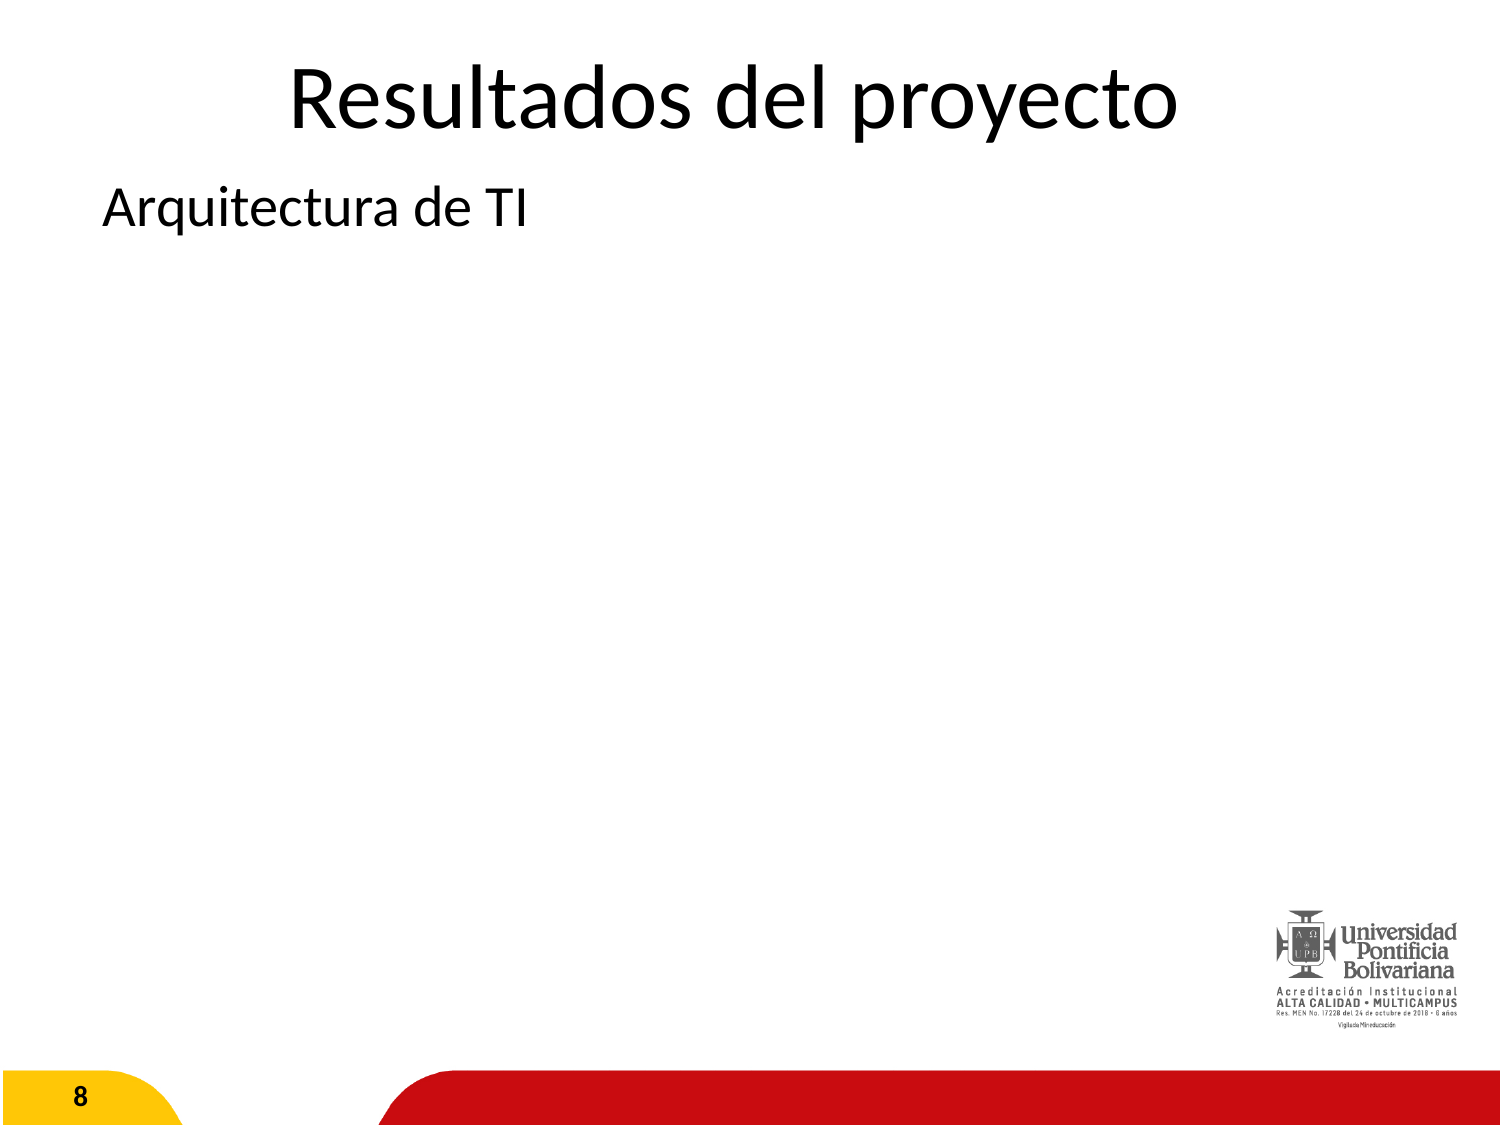

# Resultados del proyecto
Arquitectura de TI
8